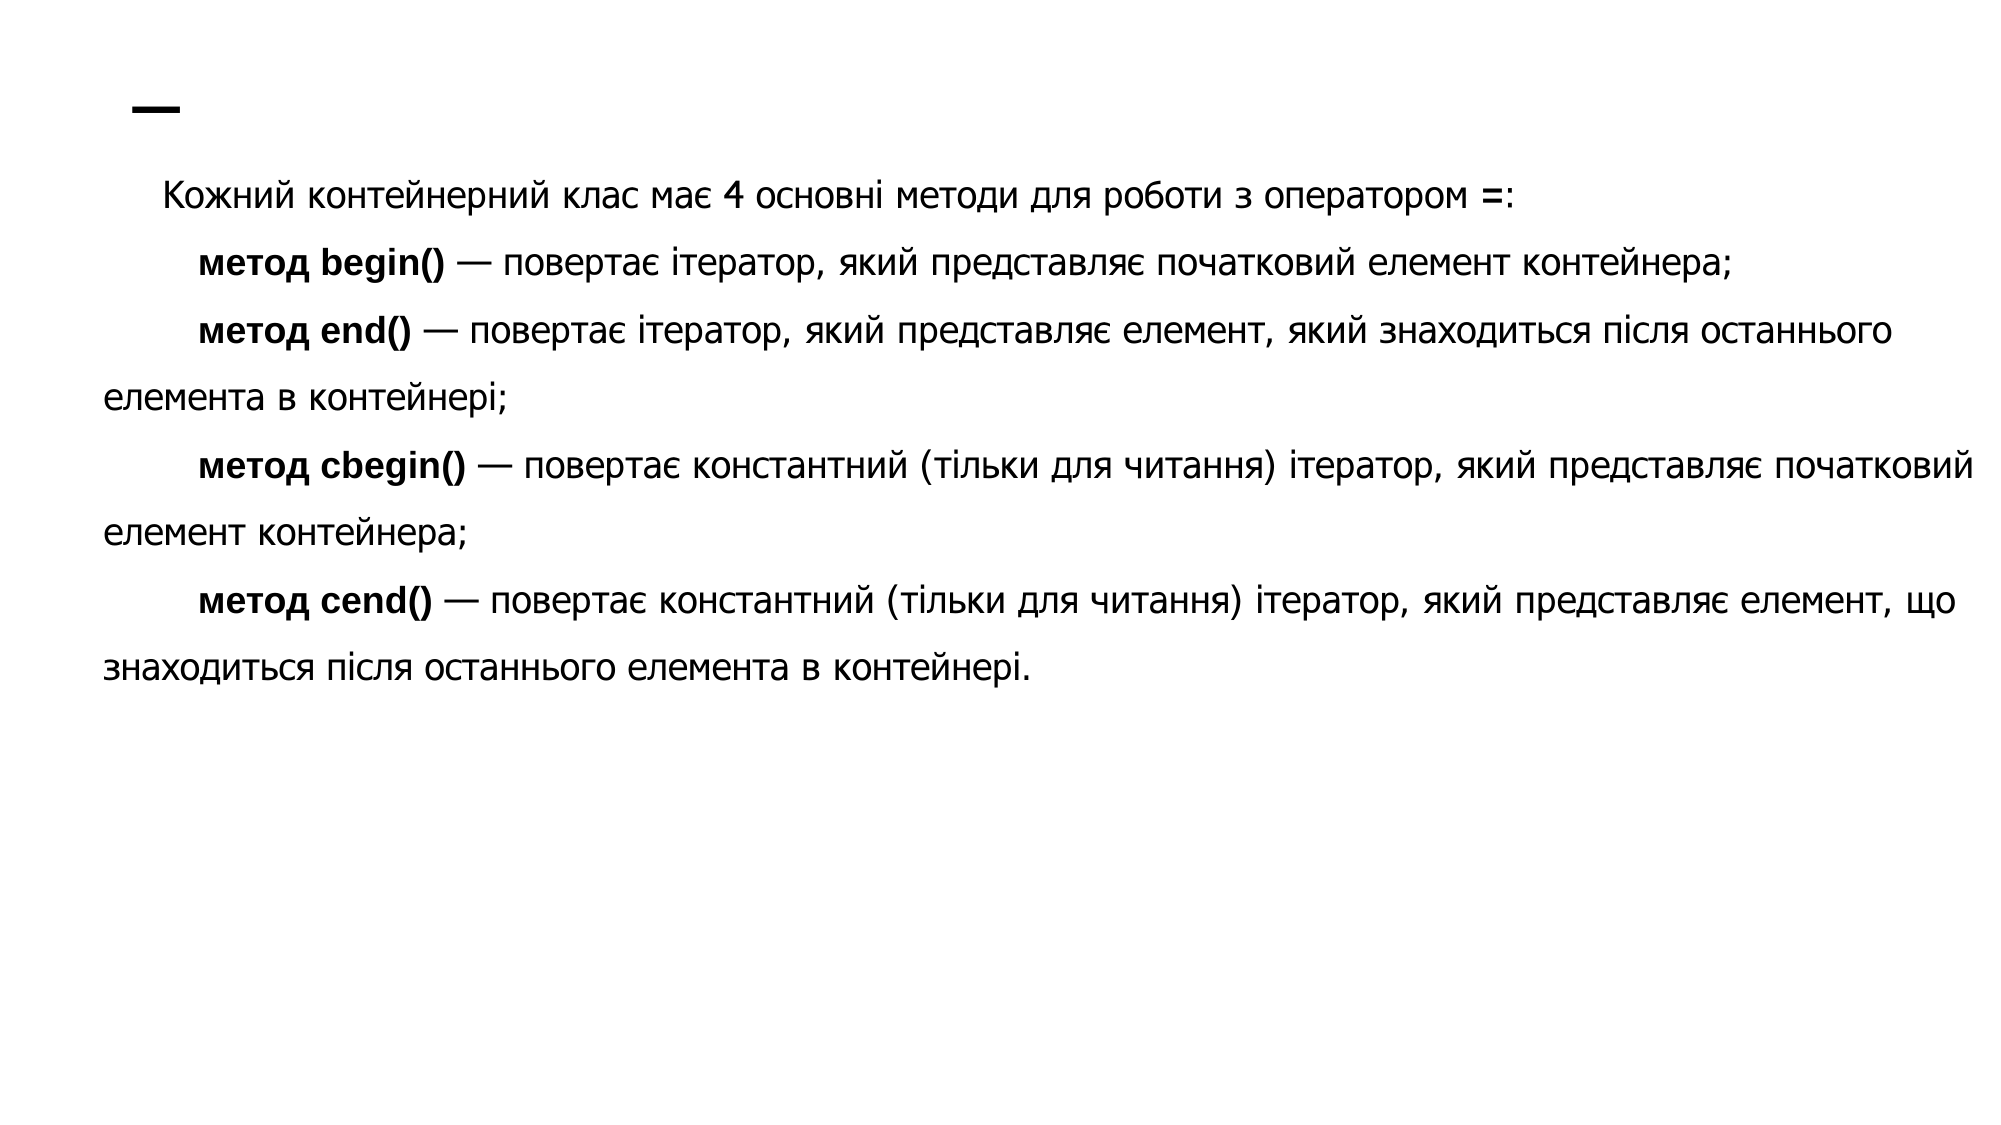

# _
Кожний контейнерний клас має 4 основні методи для роботи з оператором =:
   метод begin() — повертає ітератор, який представляє початковий елемент контейнера;
   метод end() — повертає ітератор, який представляє елемент, який знаходиться після останнього елемента в контейнері;
   метод cbegin() — повертає константний (тільки для читання) ітератор, який представляє початковий елемент контейнера;
   метод cend() — повертає константний (тільки для читання) ітератор, який представляє елемент, що знаходиться після останнього елемента в контейнері.